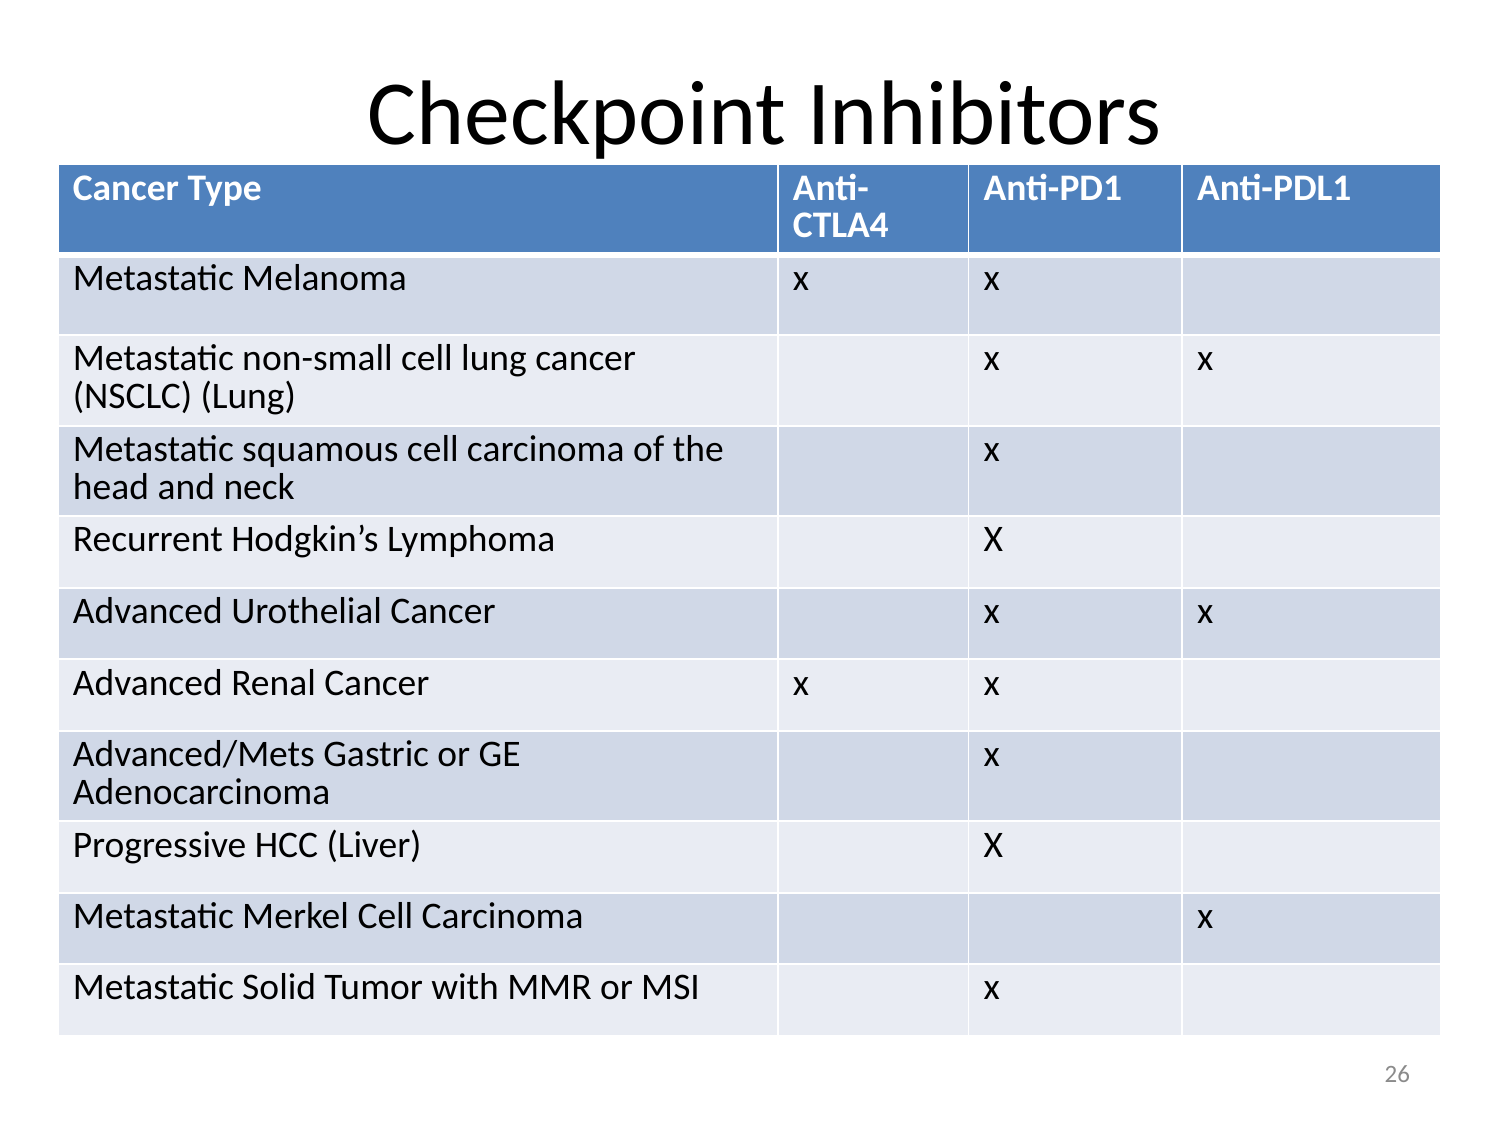

# Checkpoint Inhibitors
| Cancer Type | Anti-CTLA4 | Anti-PD1 | Anti-PDL1 |
| --- | --- | --- | --- |
| Metastatic Melanoma | x | x |  |
| Metastatic non-small cell lung cancer (NSCLC) (Lung) |  | x | x |
| Metastatic squamous cell carcinoma of the head and neck |  | x |  |
| Recurrent Hodgkin’s Lymphoma |  | X |  |
| Advanced Urothelial Cancer |  | x | x |
| Advanced Renal Cancer | x | x |  |
| Advanced/Mets Gastric or GE Adenocarcinoma |  | x |  |
| Progressive HCC (Liver) |  | X |  |
| Metastatic Merkel Cell Carcinoma |  |  | x |
| Metastatic Solid Tumor with MMR or MSI |  | x |  |
26